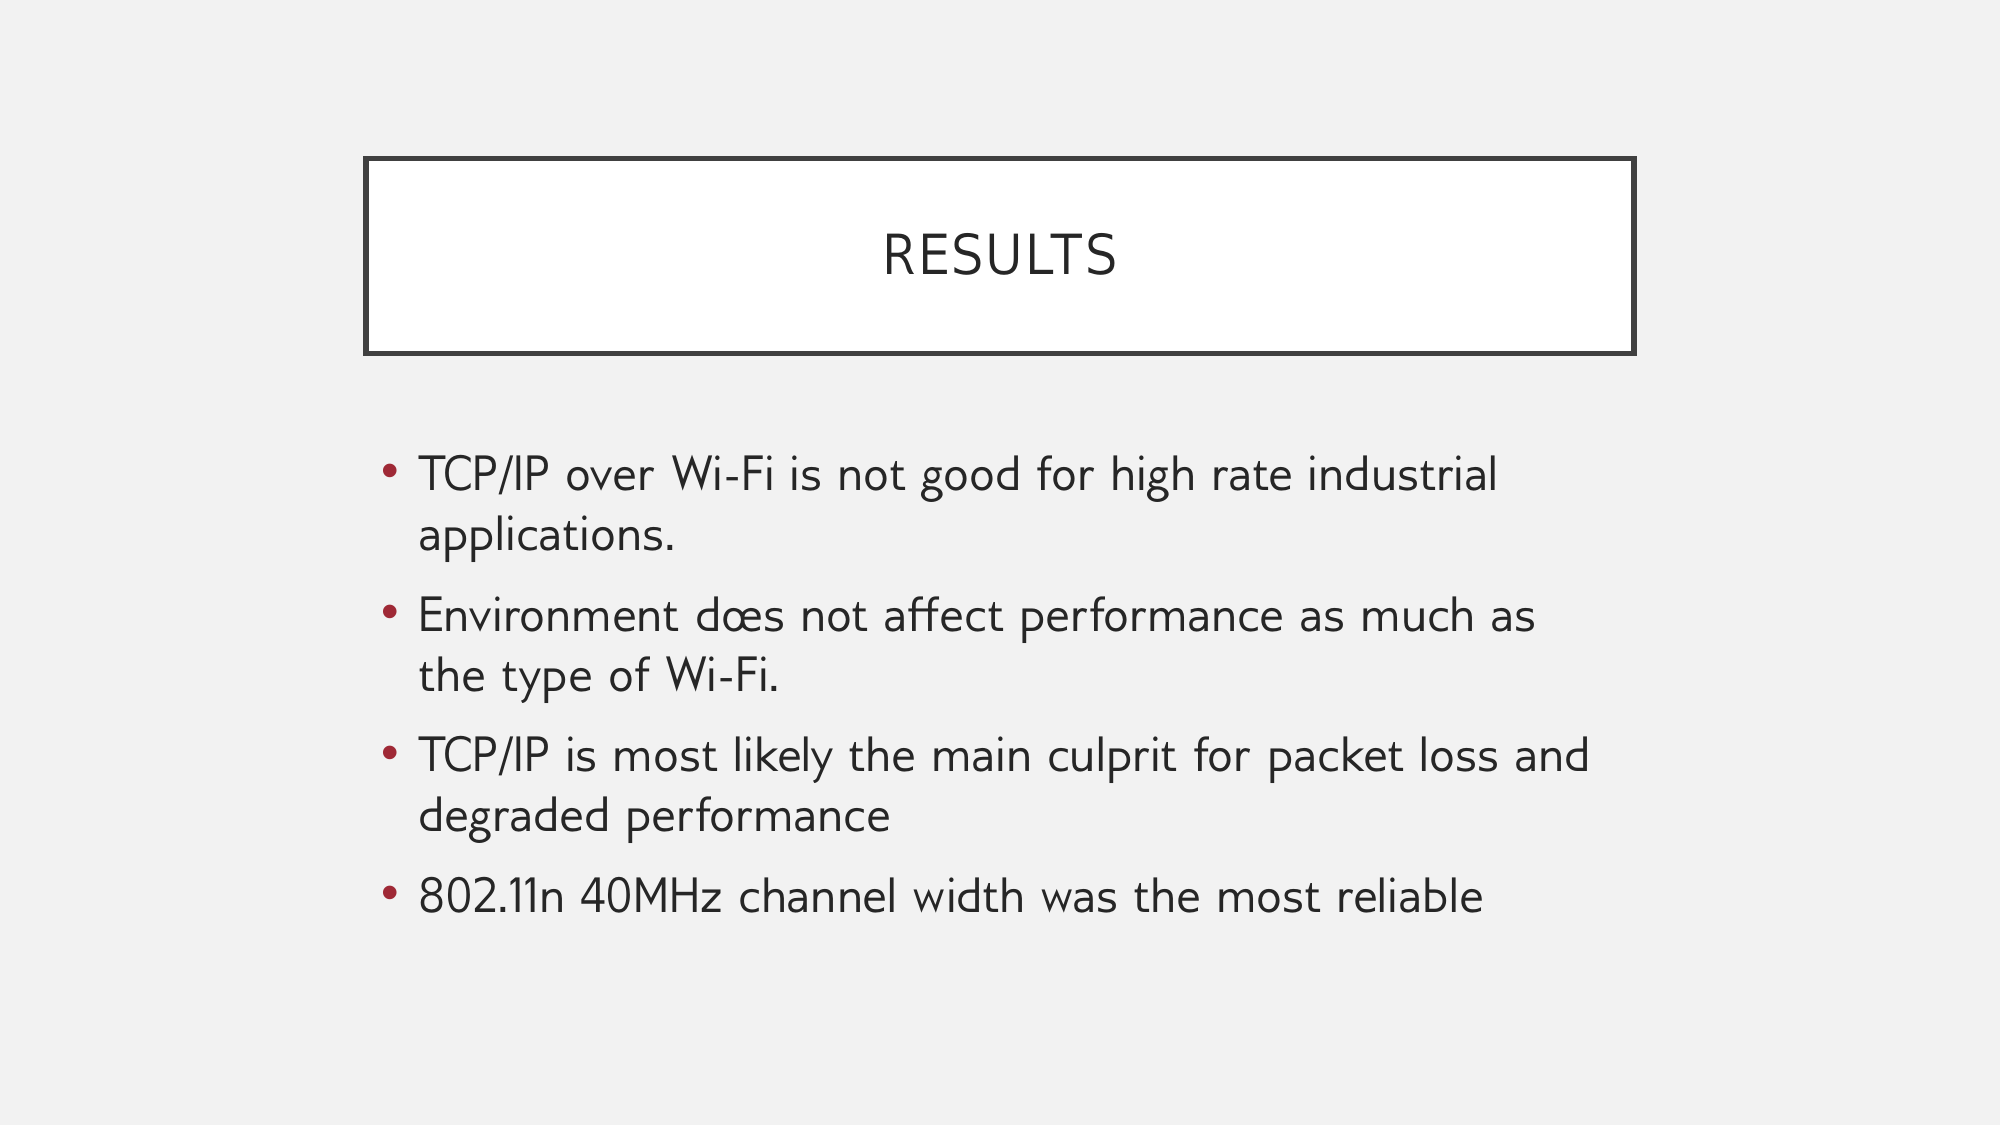

# results
TCP/IP over Wi-Fi is not good for high rate industrial applications.
Environment does not affect performance as much as the type of Wi-Fi.
TCP/IP is most likely the main culprit for packet loss and degraded performance
802.11n 40MHz channel width was the most reliable